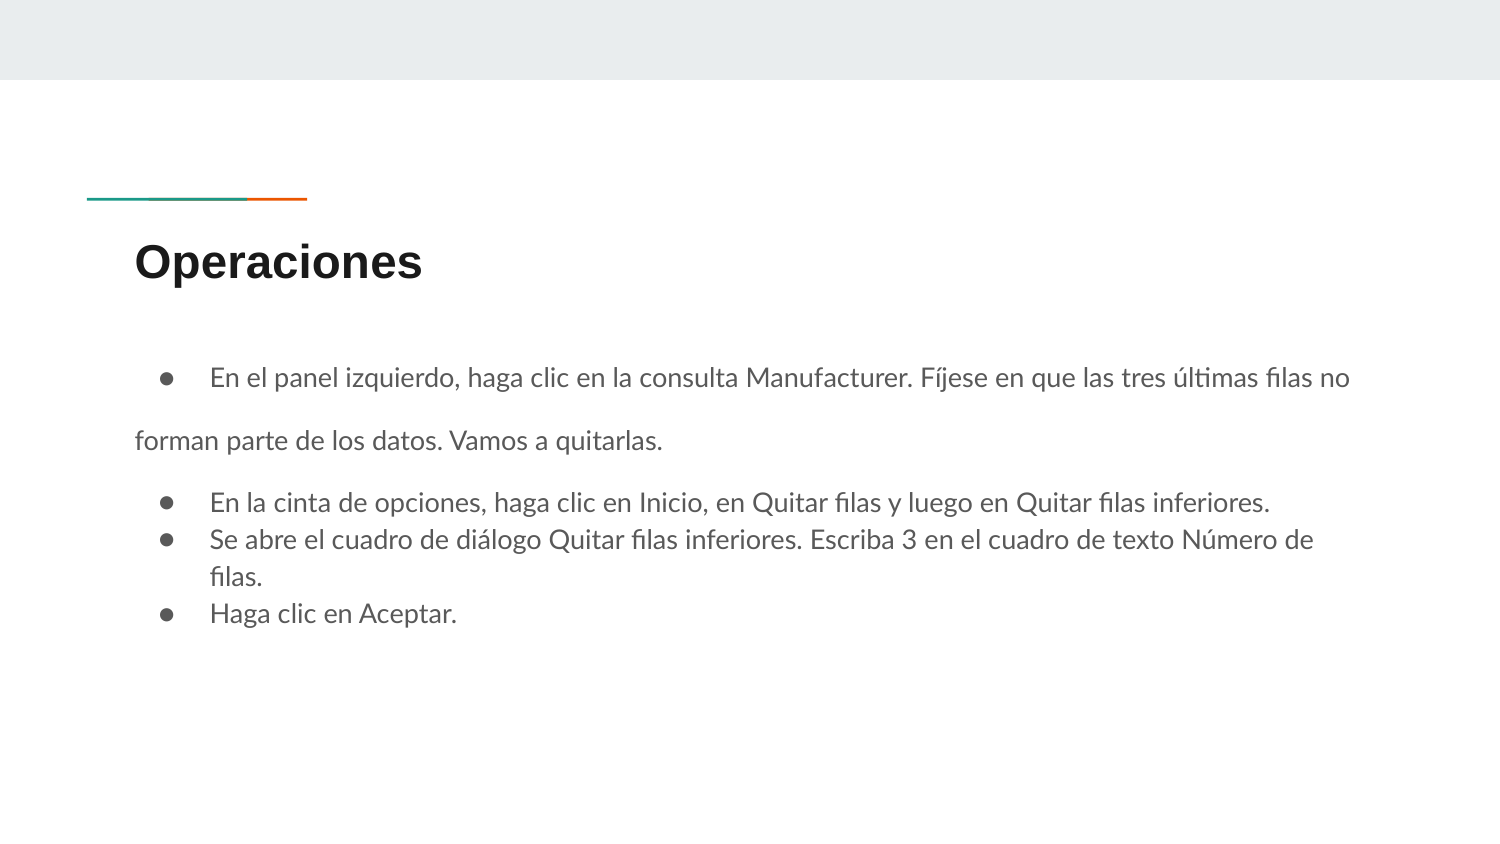

# Operaciones
En el panel izquierdo, haga clic en la consulta Manufacturer. Fíjese en que las tres últimas filas no
forman parte de los datos. Vamos a quitarlas.
En la cinta de opciones, haga clic en Inicio, en Quitar filas y luego en Quitar filas inferiores.
Se abre el cuadro de diálogo Quitar filas inferiores. Escriba 3 en el cuadro de texto Número de filas.
Haga clic en Aceptar.